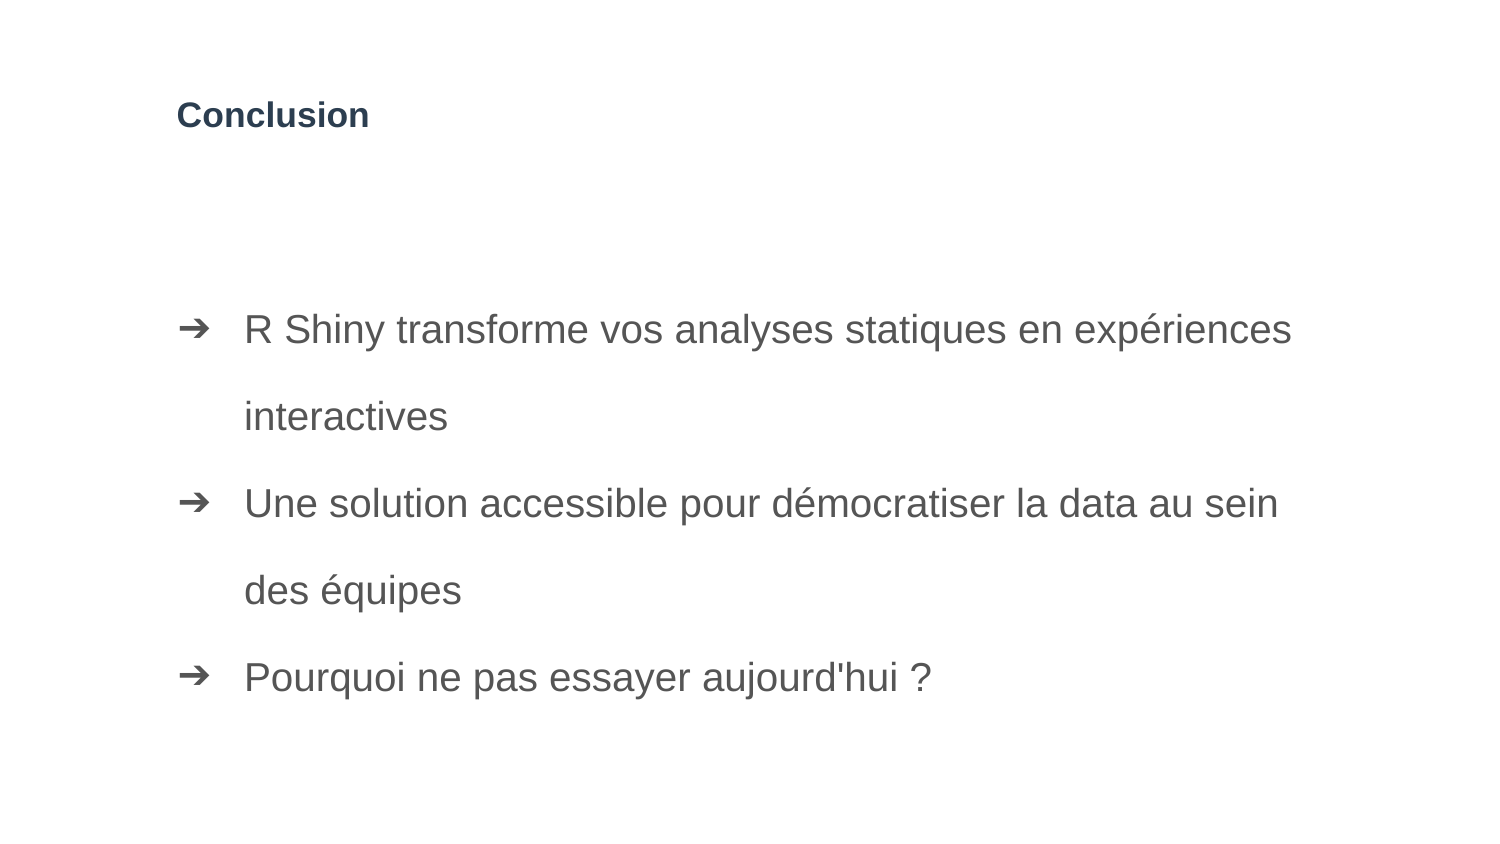

# Conclusion

R Shiny transforme vos analyses statiques en expériences interactives
Une solution accessible pour démocratiser la data au sein des équipes
Pourquoi ne pas essayer aujourd'hui ?